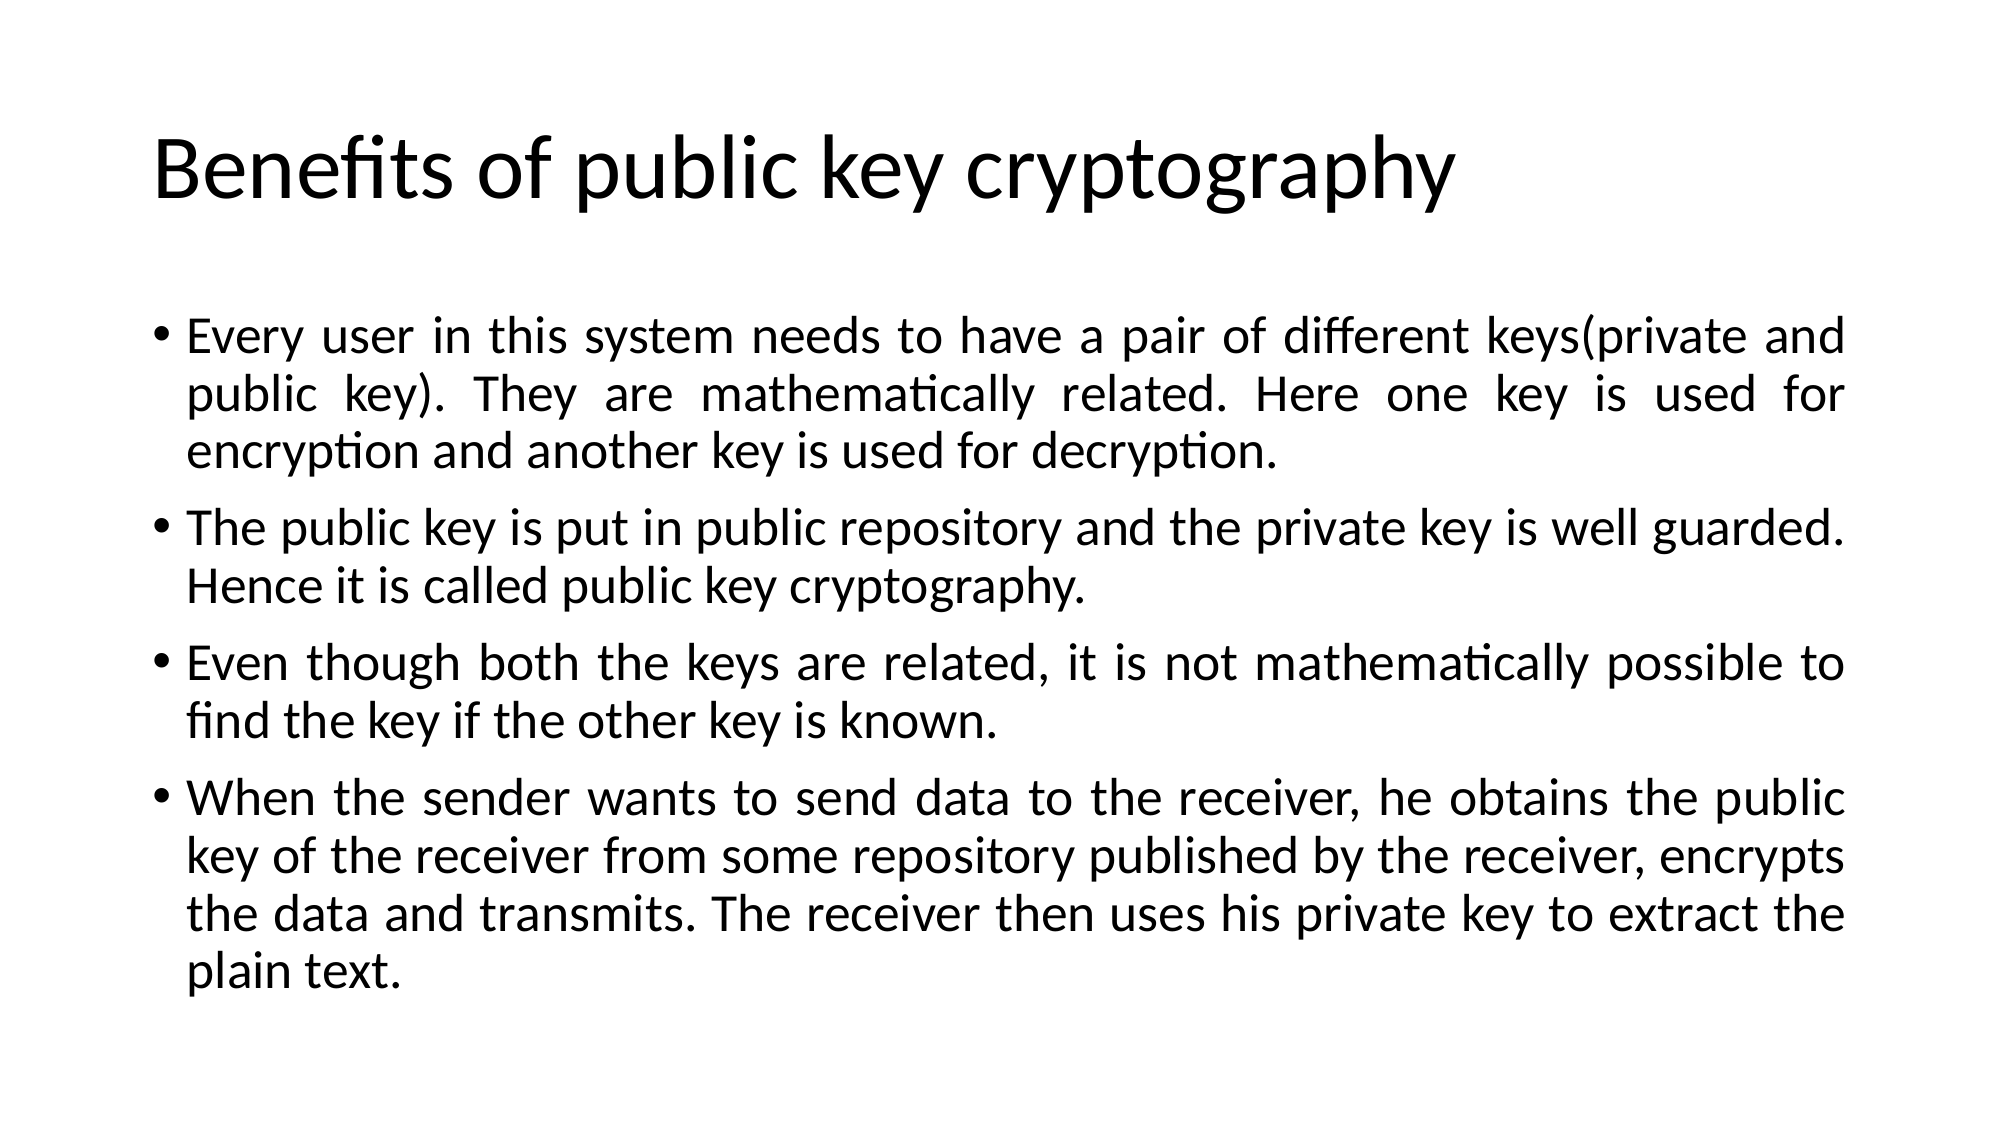

# Benefits of public key cryptography
Every user in this system needs to have a pair of different keys(private and public key). They are mathematically related. Here one key is used for encryption and another key is used for decryption.
The public key is put in public repository and the private key is well guarded. Hence it is called public key cryptography.
Even though both the keys are related, it is not mathematically possible to find the key if the other key is known.
When the sender wants to send data to the receiver, he obtains the public key of the receiver from some repository published by the receiver, encrypts the data and transmits. The receiver then uses his private key to extract the plain text.